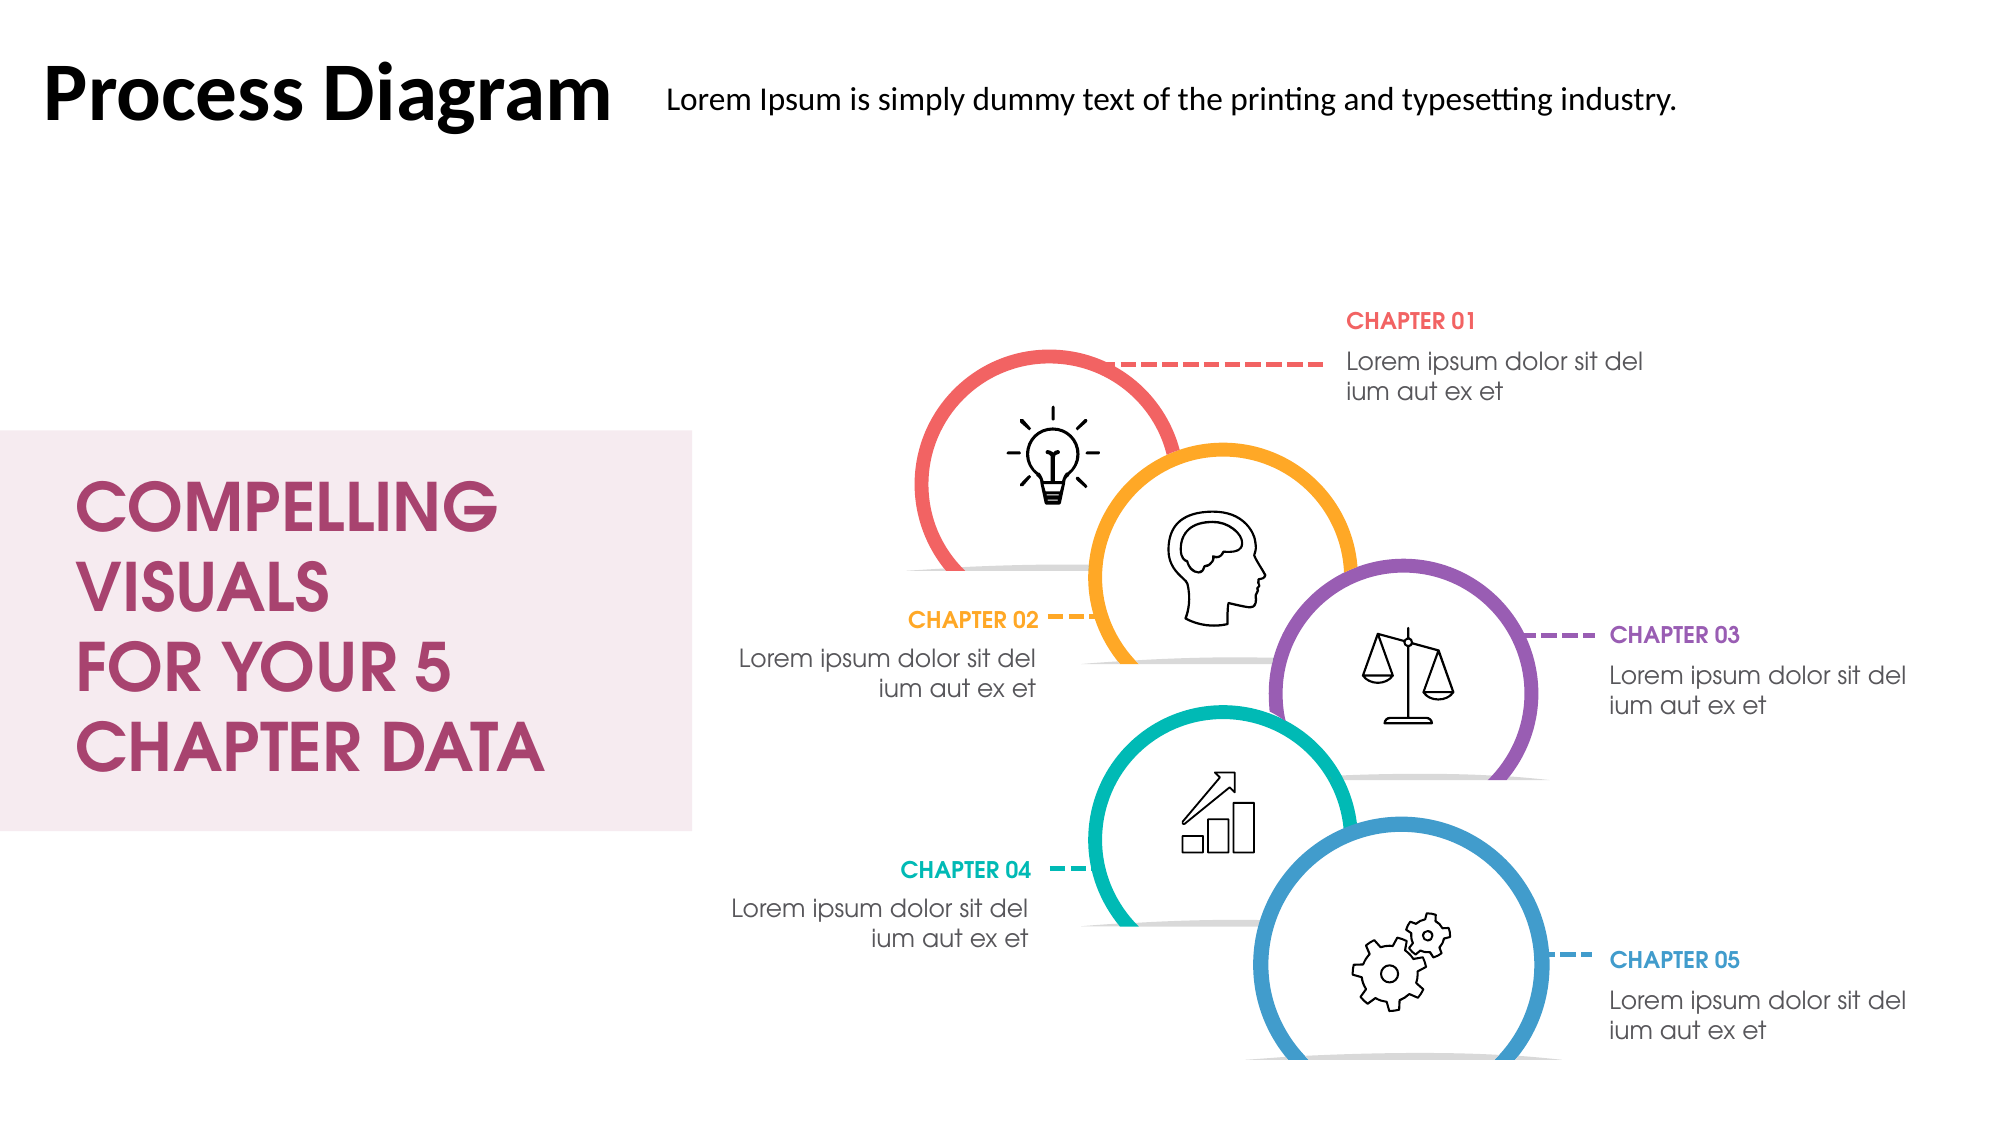

Process Diagram
Lorem Ipsum is simply dummy text of the printing and typesetting industry.
CHAPTER 01
Lorem ipsum dolor sit del ium aut ex et

CHAPTER 02
CHAPTER 03

Lorem ipsum dolor sit del ium aut ex et
Lorem ipsum dolor sit del ium aut ex et

CHAPTER 04
Lorem ipsum dolor sit del ium aut ex et

CHAPTER 05
Lorem ipsum dolor sit del ium aut ex et

COMPELLING VISUALS
FOR YOUR 5 CHAPTER DATA